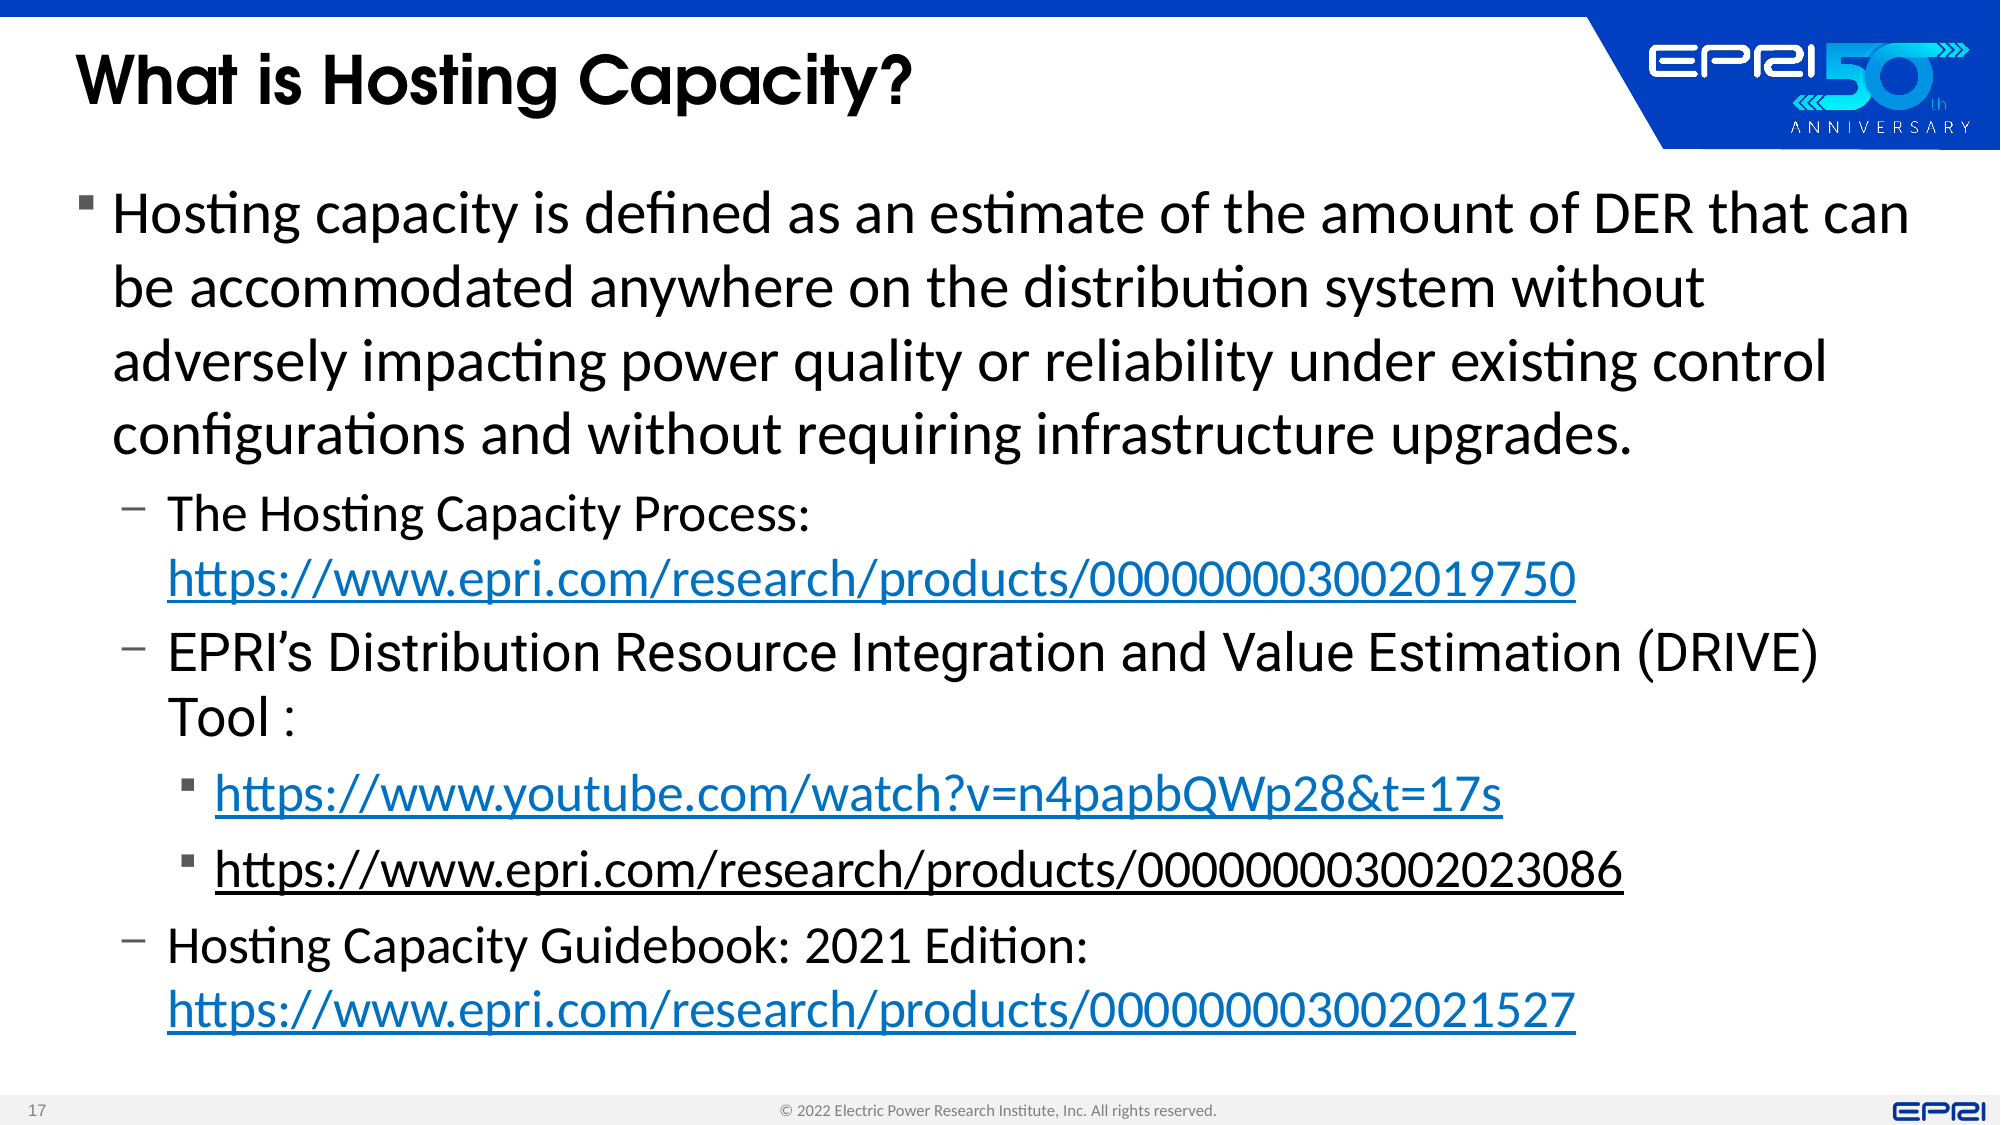

# What is Hosting Capacity?
Hosting capacity is defined as an estimate of the amount of DER that can be accommodated anywhere on the distribution system without adversely impacting power quality or reliability under existing control configurations and without requiring infrastructure upgrades.
The Hosting Capacity Process: https://www.epri.com/research/products/000000003002019750
EPRI’s Distribution Resource Integration and Value Estimation (DRIVE) Tool :
https://www.youtube.com/watch?v=n4papbQWp28&t=17s
https://www.epri.com/research/products/000000003002023086
Hosting Capacity Guidebook: 2021 Edition: https://www.epri.com/research/products/000000003002021527